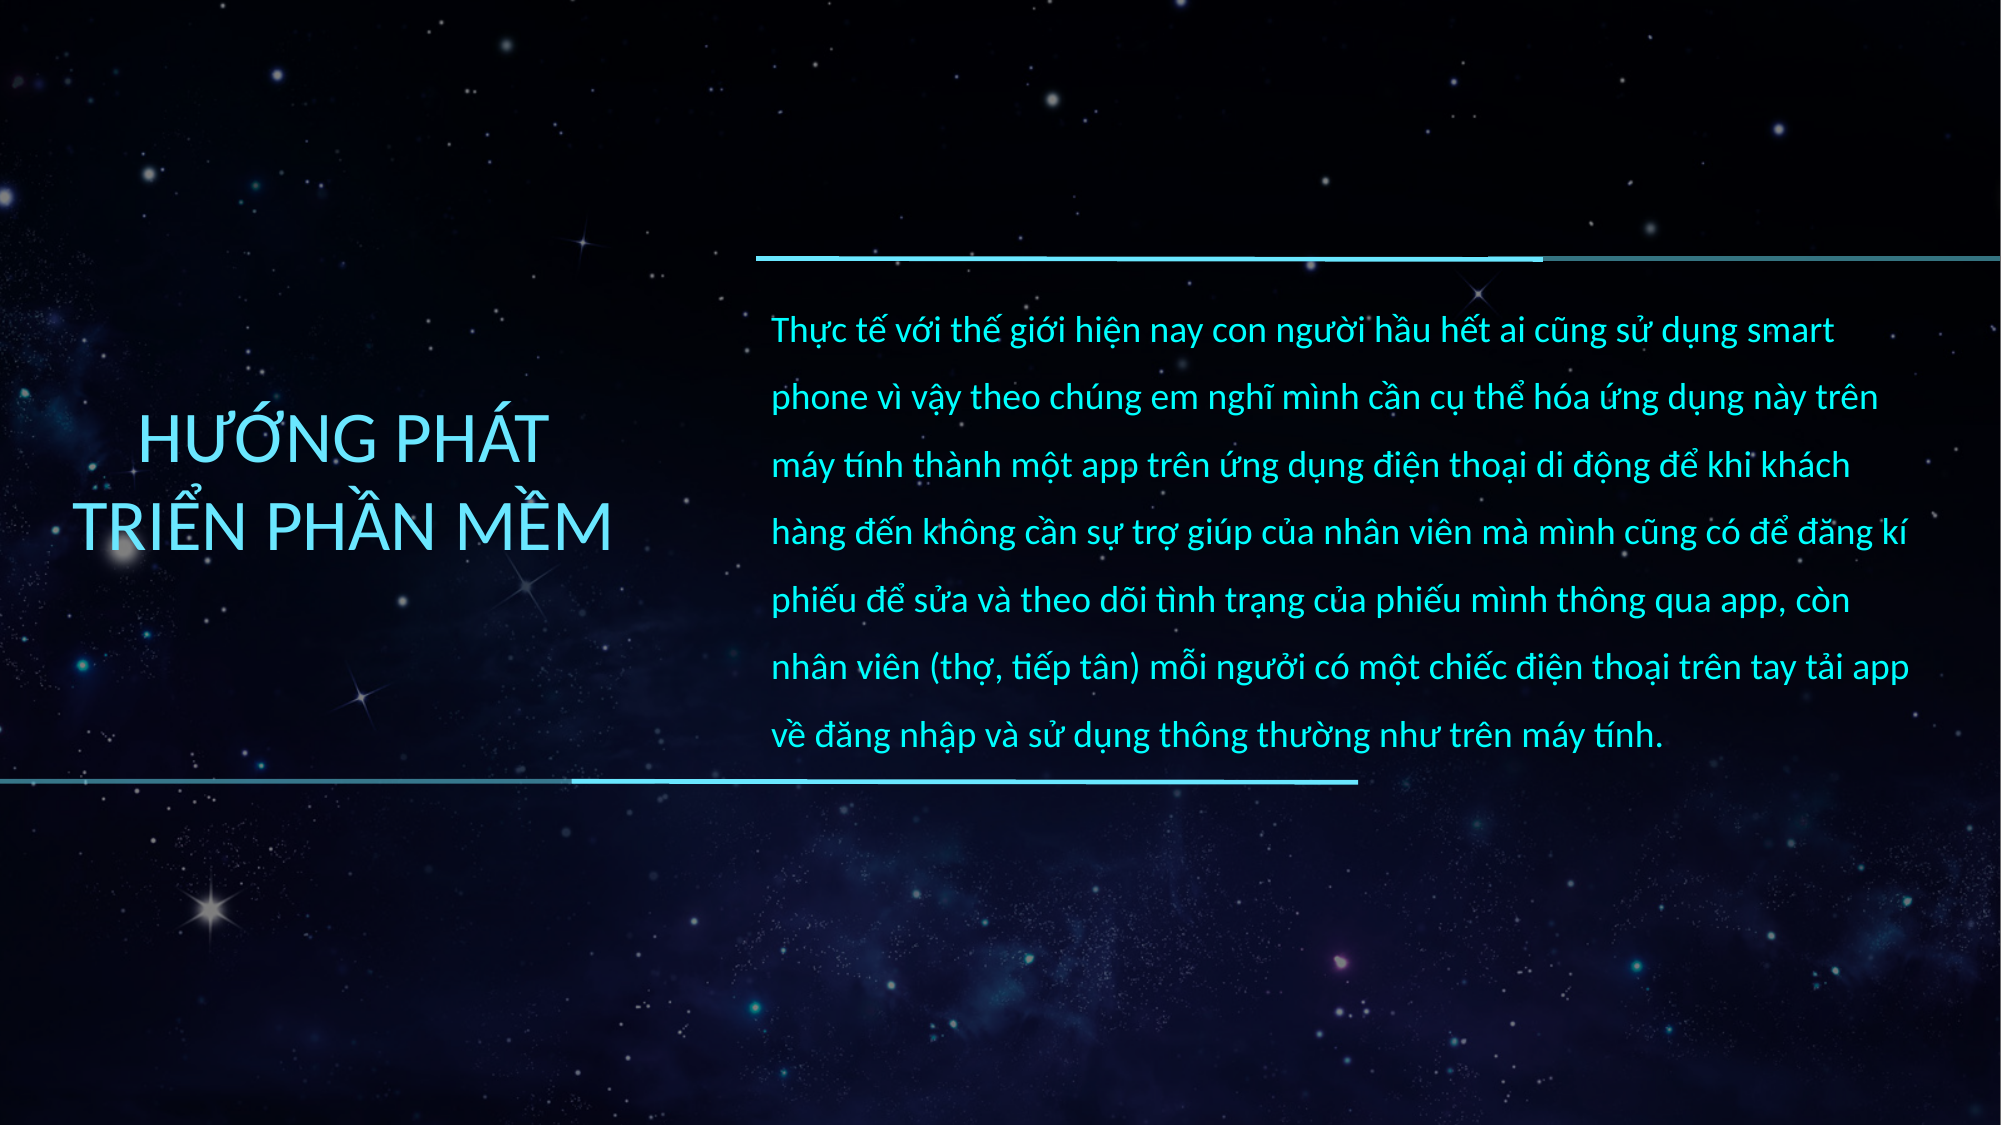

Thực tế với thế giới hiện nay con người hầu hết ai cũng sử dụng smart phone vì vậy theo chúng em nghĩ mình cần cụ thể hóa ứng dụng này trên máy tính thành một app trên ứng dụng điện thoại di động để khi khách hàng đến không cần sự trợ giúp của nhân viên mà mình cũng có để đăng kí phiếu để sửa và theo dõi tình trạng của phiếu mình thông qua app, còn nhân viên (thợ, tiếp tân) mỗi ngưởi có một chiếc điện thoại trên tay tải app về đăng nhập và sử dụng thông thường như trên máy tính.
HƯỚNG PHÁT TRIỂN PHẦN MỀM